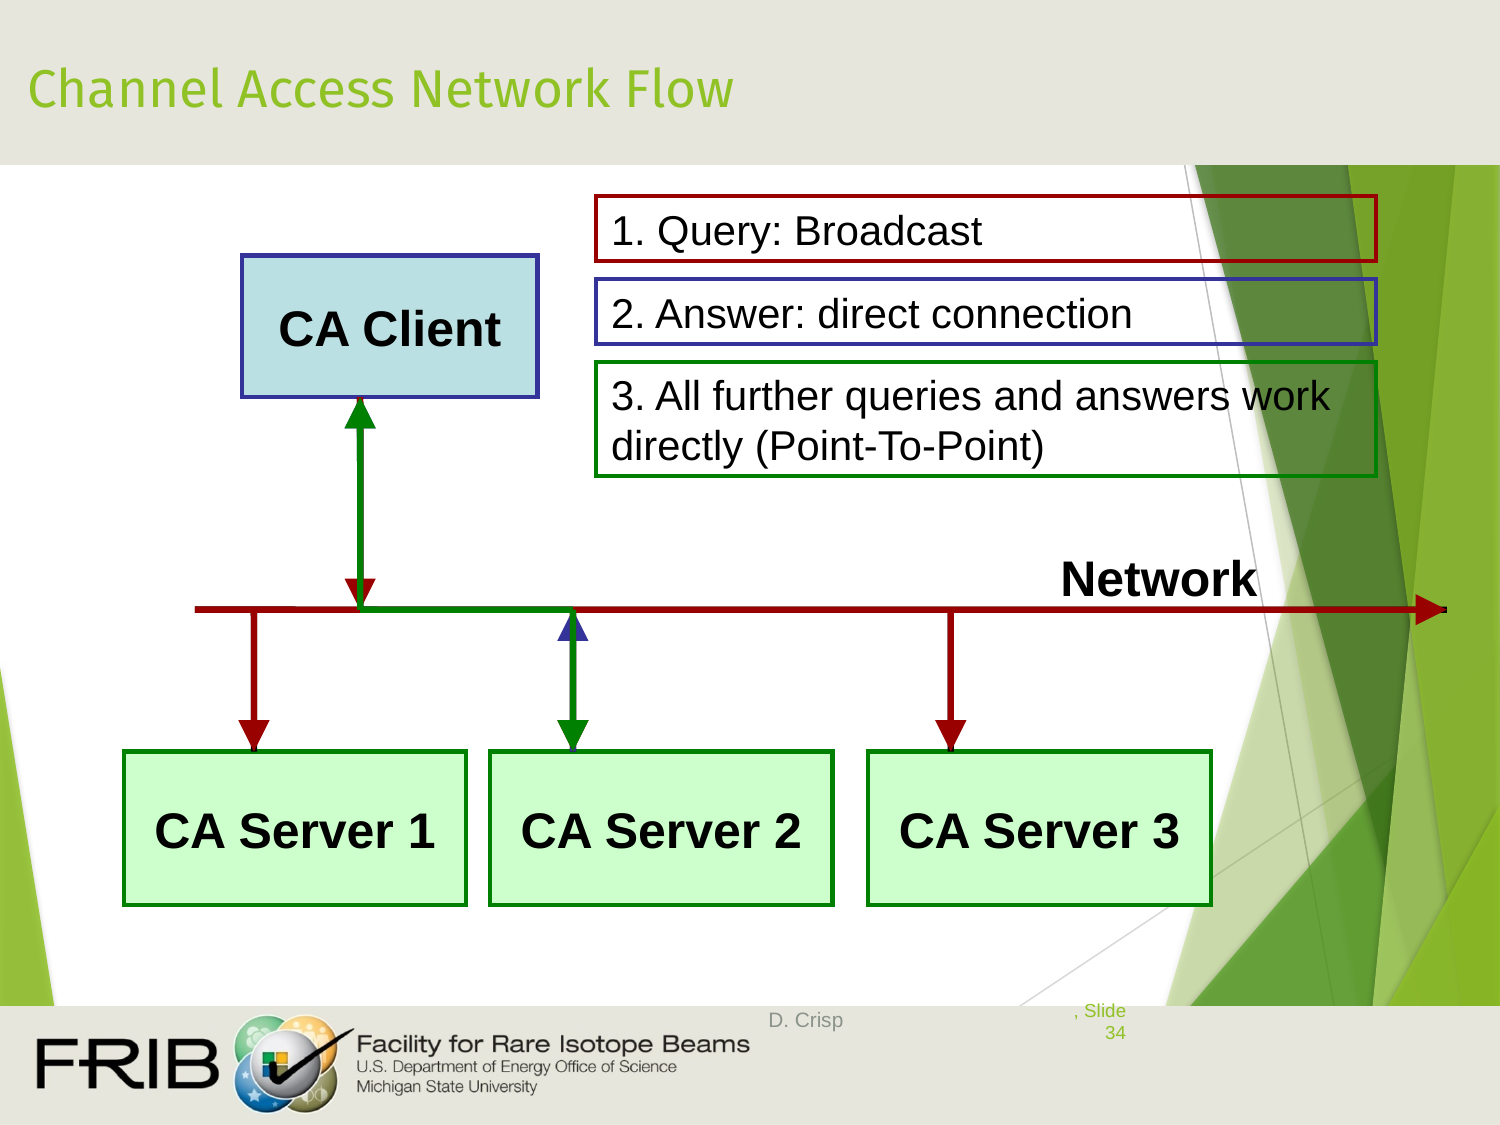

# Channel Access Network Flow

1. Query: Broadcast
CA Client
2. Answer: direct connection
3. All further queries and answers work directly (Point-To-Point)

Network
CA Server 1
CA Server 2
CA Server 3
D. Crisp
, Slide 34